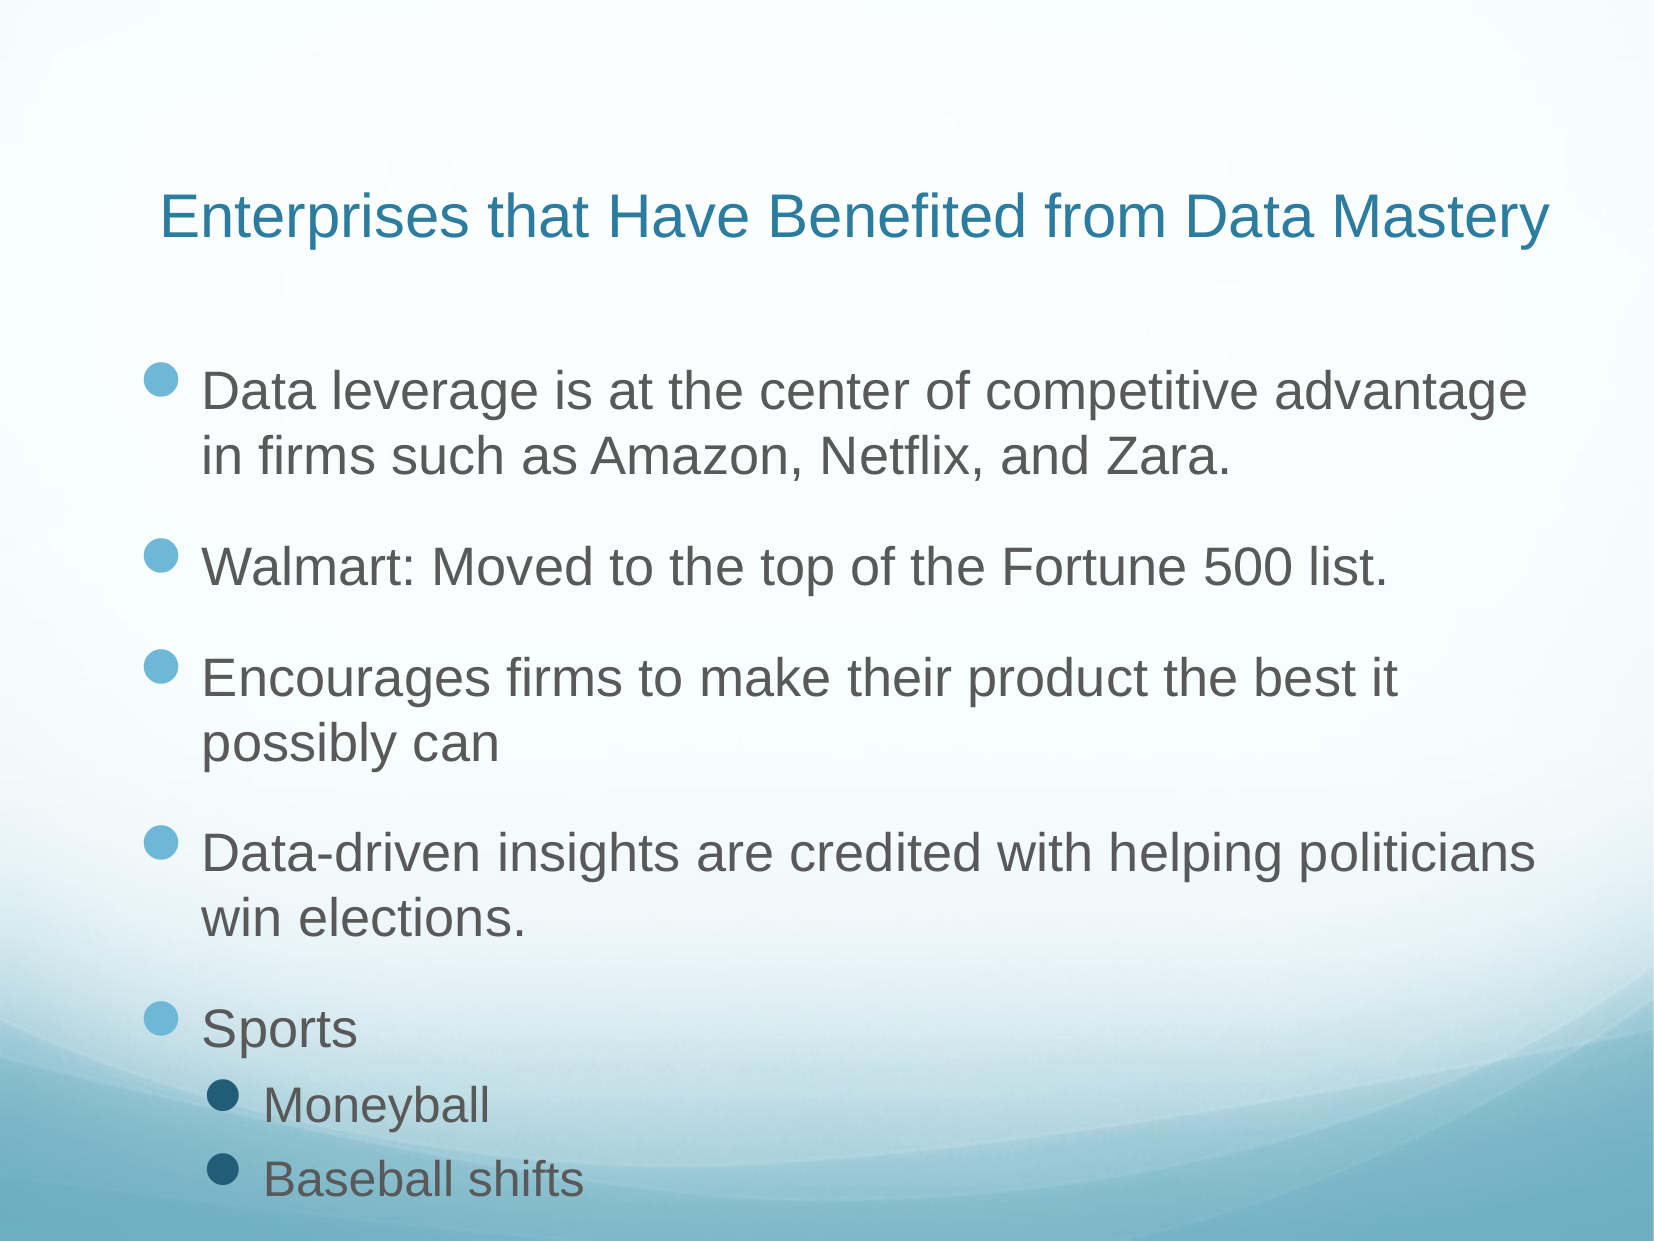

# Enterprises that Have Benefited from Data Mastery
Data leverage is at the center of competitive advantage in firms such as Amazon, Netflix, and Zara.
Walmart: Moved to the top of the Fortune 500 list.
Encourages firms to make their product the best it possibly can
Data-driven insights are credited with helping politicians win elections.
Sports
Moneyball
Baseball shifts